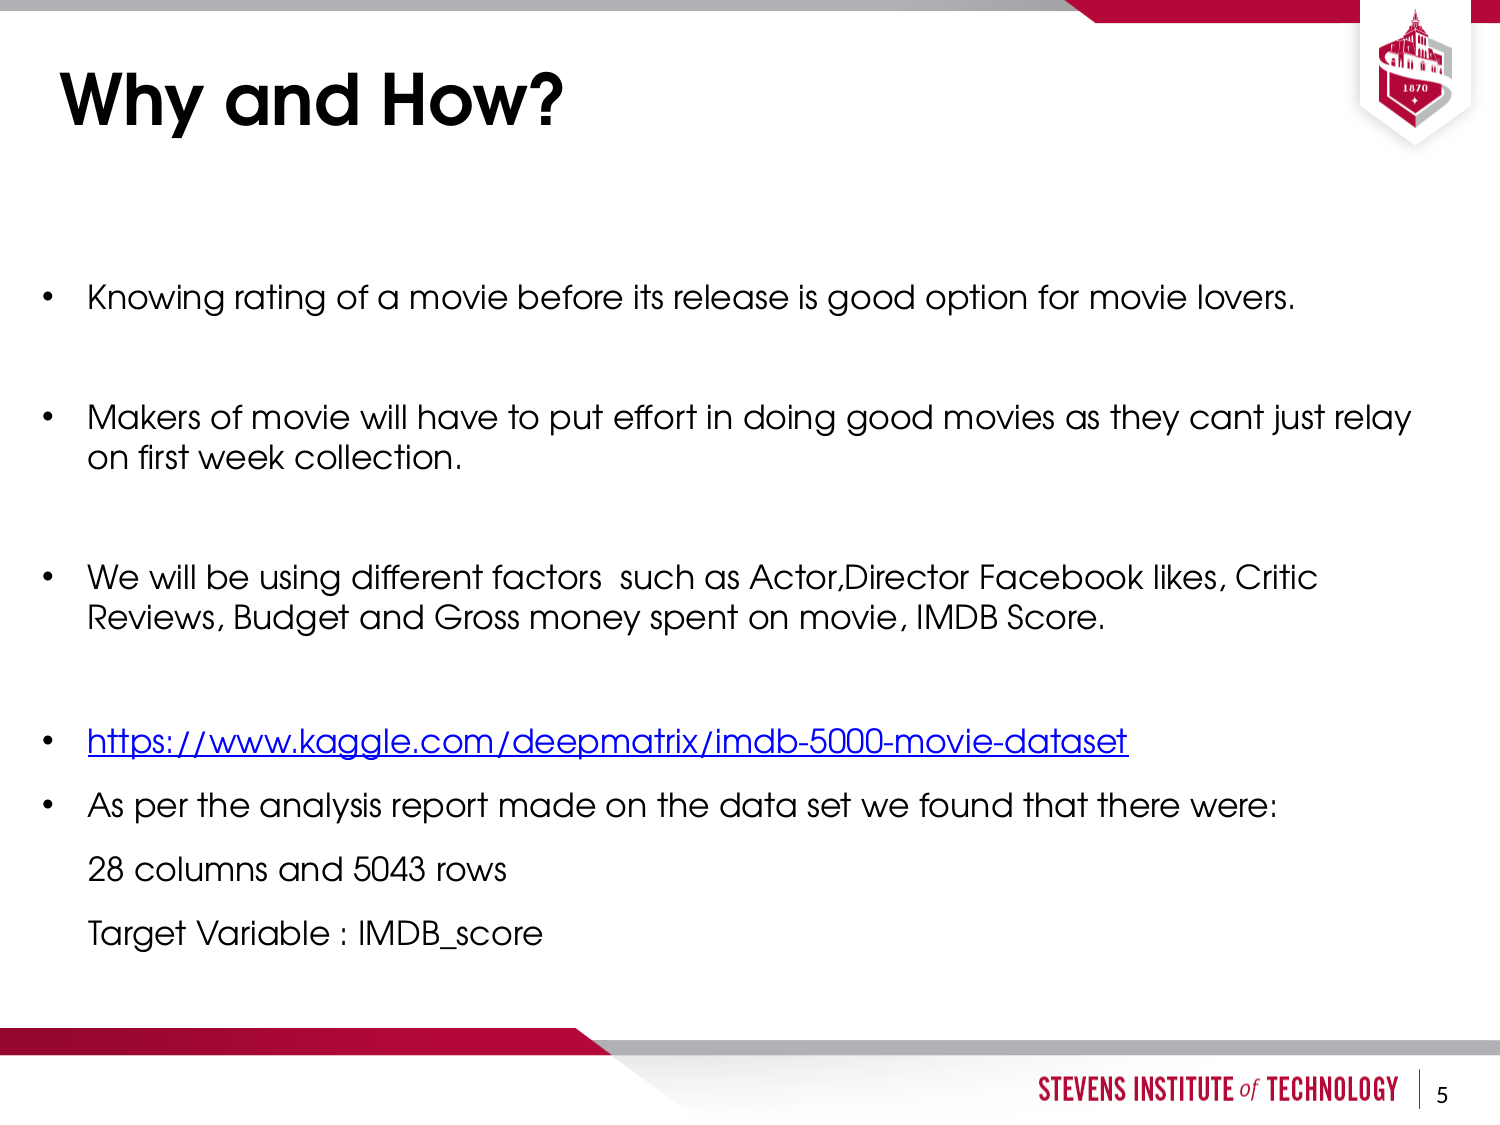

# Why and How?
Knowing rating of a movie before its release is good option for movie lovers.

Makers of movie will have to put effort in doing good movies as they cant just relay on first week collection.

We will be using different factors  such as Actor,Director Facebook likes, Critic Reviews, Budget and Gross money spent on movie, IMDB Score.

https://www.kaggle.com/deepmatrix/imdb-5000-movie-dataset
As per the analysis report made on the data set we found that there were:
     28 columns and 5043 rows
     Target Variable : IMDB_score
5